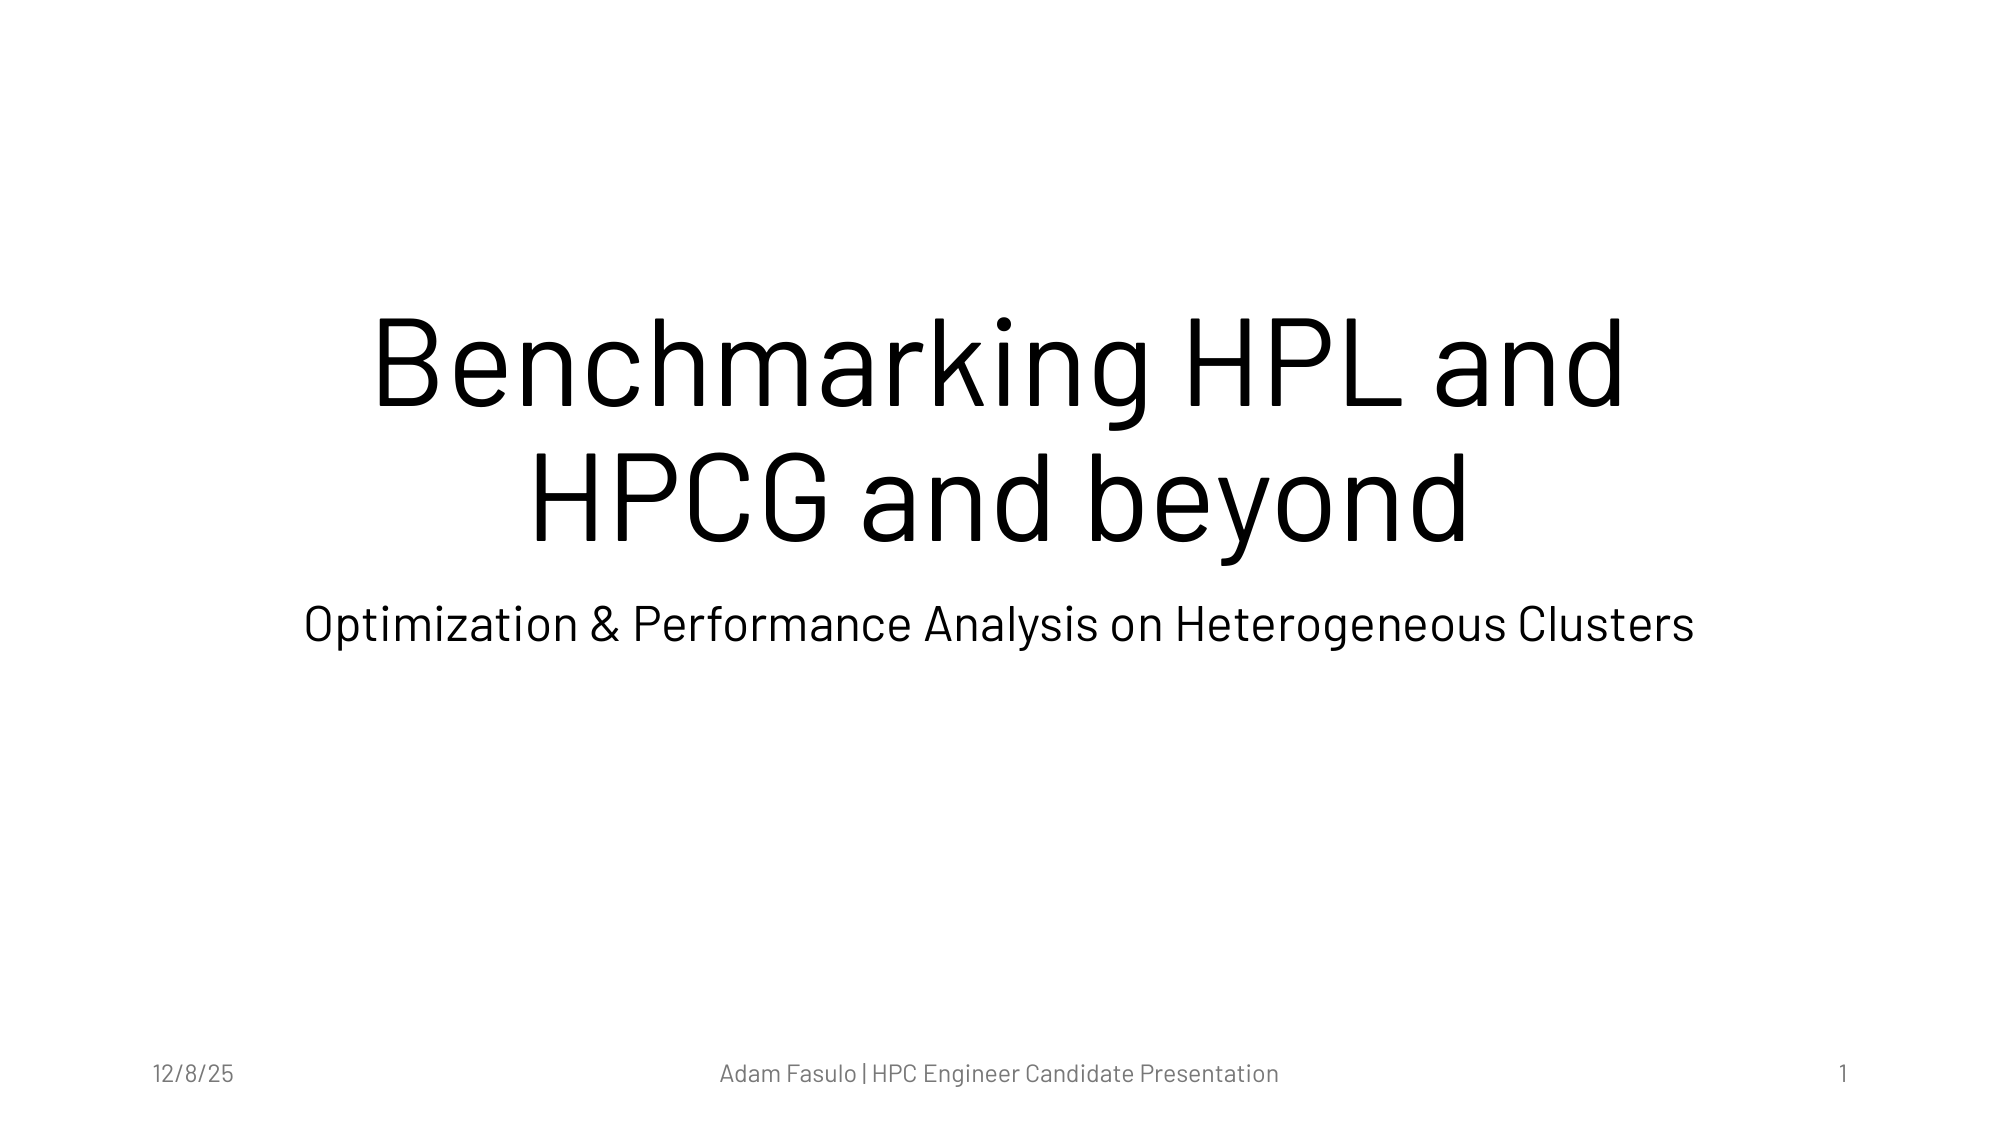

# Benchmarking HPL and HPCG and beyond
Optimization & Performance Analysis on Heterogeneous Clusters
12/8/25
Adam Fasulo | HPC Engineer Candidate Presentation
1